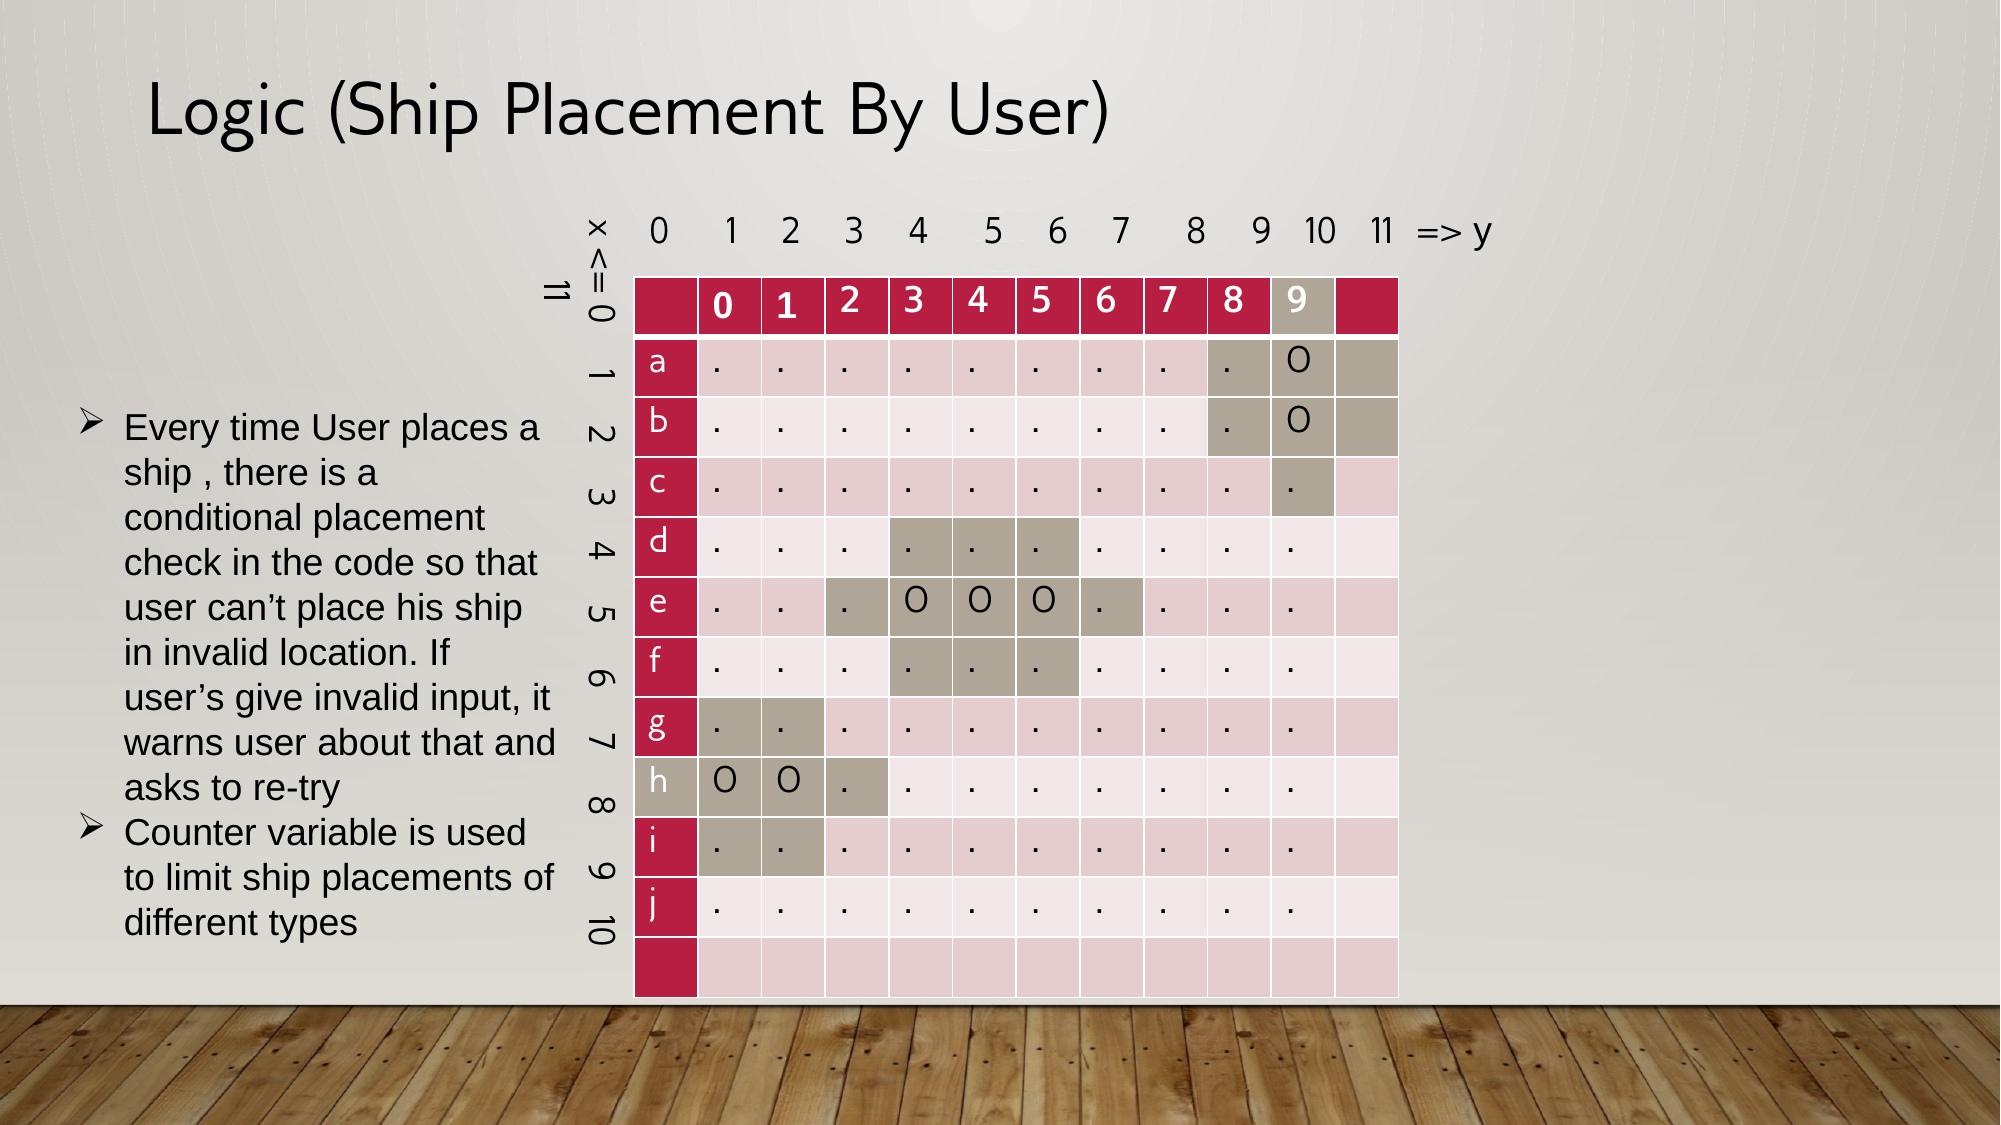

Logic (Ship Placement By User)
0     1    2    3    4     5    6    7     8    9   10   11  => y
x <=
|  | 0 | 1 | 2 | 3 | 4 | 5 | 6 | 7 | 8 | 9 |  |
| --- | --- | --- | --- | --- | --- | --- | --- | --- | --- | --- | --- |
| a | . | . | . | . | . | . | . | . | . | O |  |
| b | . | . | . | . | . | . | . | . | . | O |  |
| c | . | . | . | . | . | . | . | . | . | . |  |
| d | . | . | . | . | . | . | . | . | . | . |  |
| e | . | . | . | O | O | O | . | . | . | . |  |
| f | . | . | . | . | . | . | . | . | . | . |  |
| g | . | . | . | . | . | . | . | . | . | . |  |
| h | O | O | . | . | . | . | . | . | . | . |  |
| i | . | . | . | . | . | . | . | . | . | . |  |
| j | . | . | . | . | . | . | . | . | . | . |  |
|  |  |  |  |  |  |  |  |  |  |  |  |
Every time User places a ship , there is a conditional placement check in the code so that user can’t place his ship in invalid location. If user’s give invalid input, it warns user about that and asks to re-try
Counter variable is used to limit ship placements of different types
  0    1    2    3   4    5    6    7    8    9   10  11